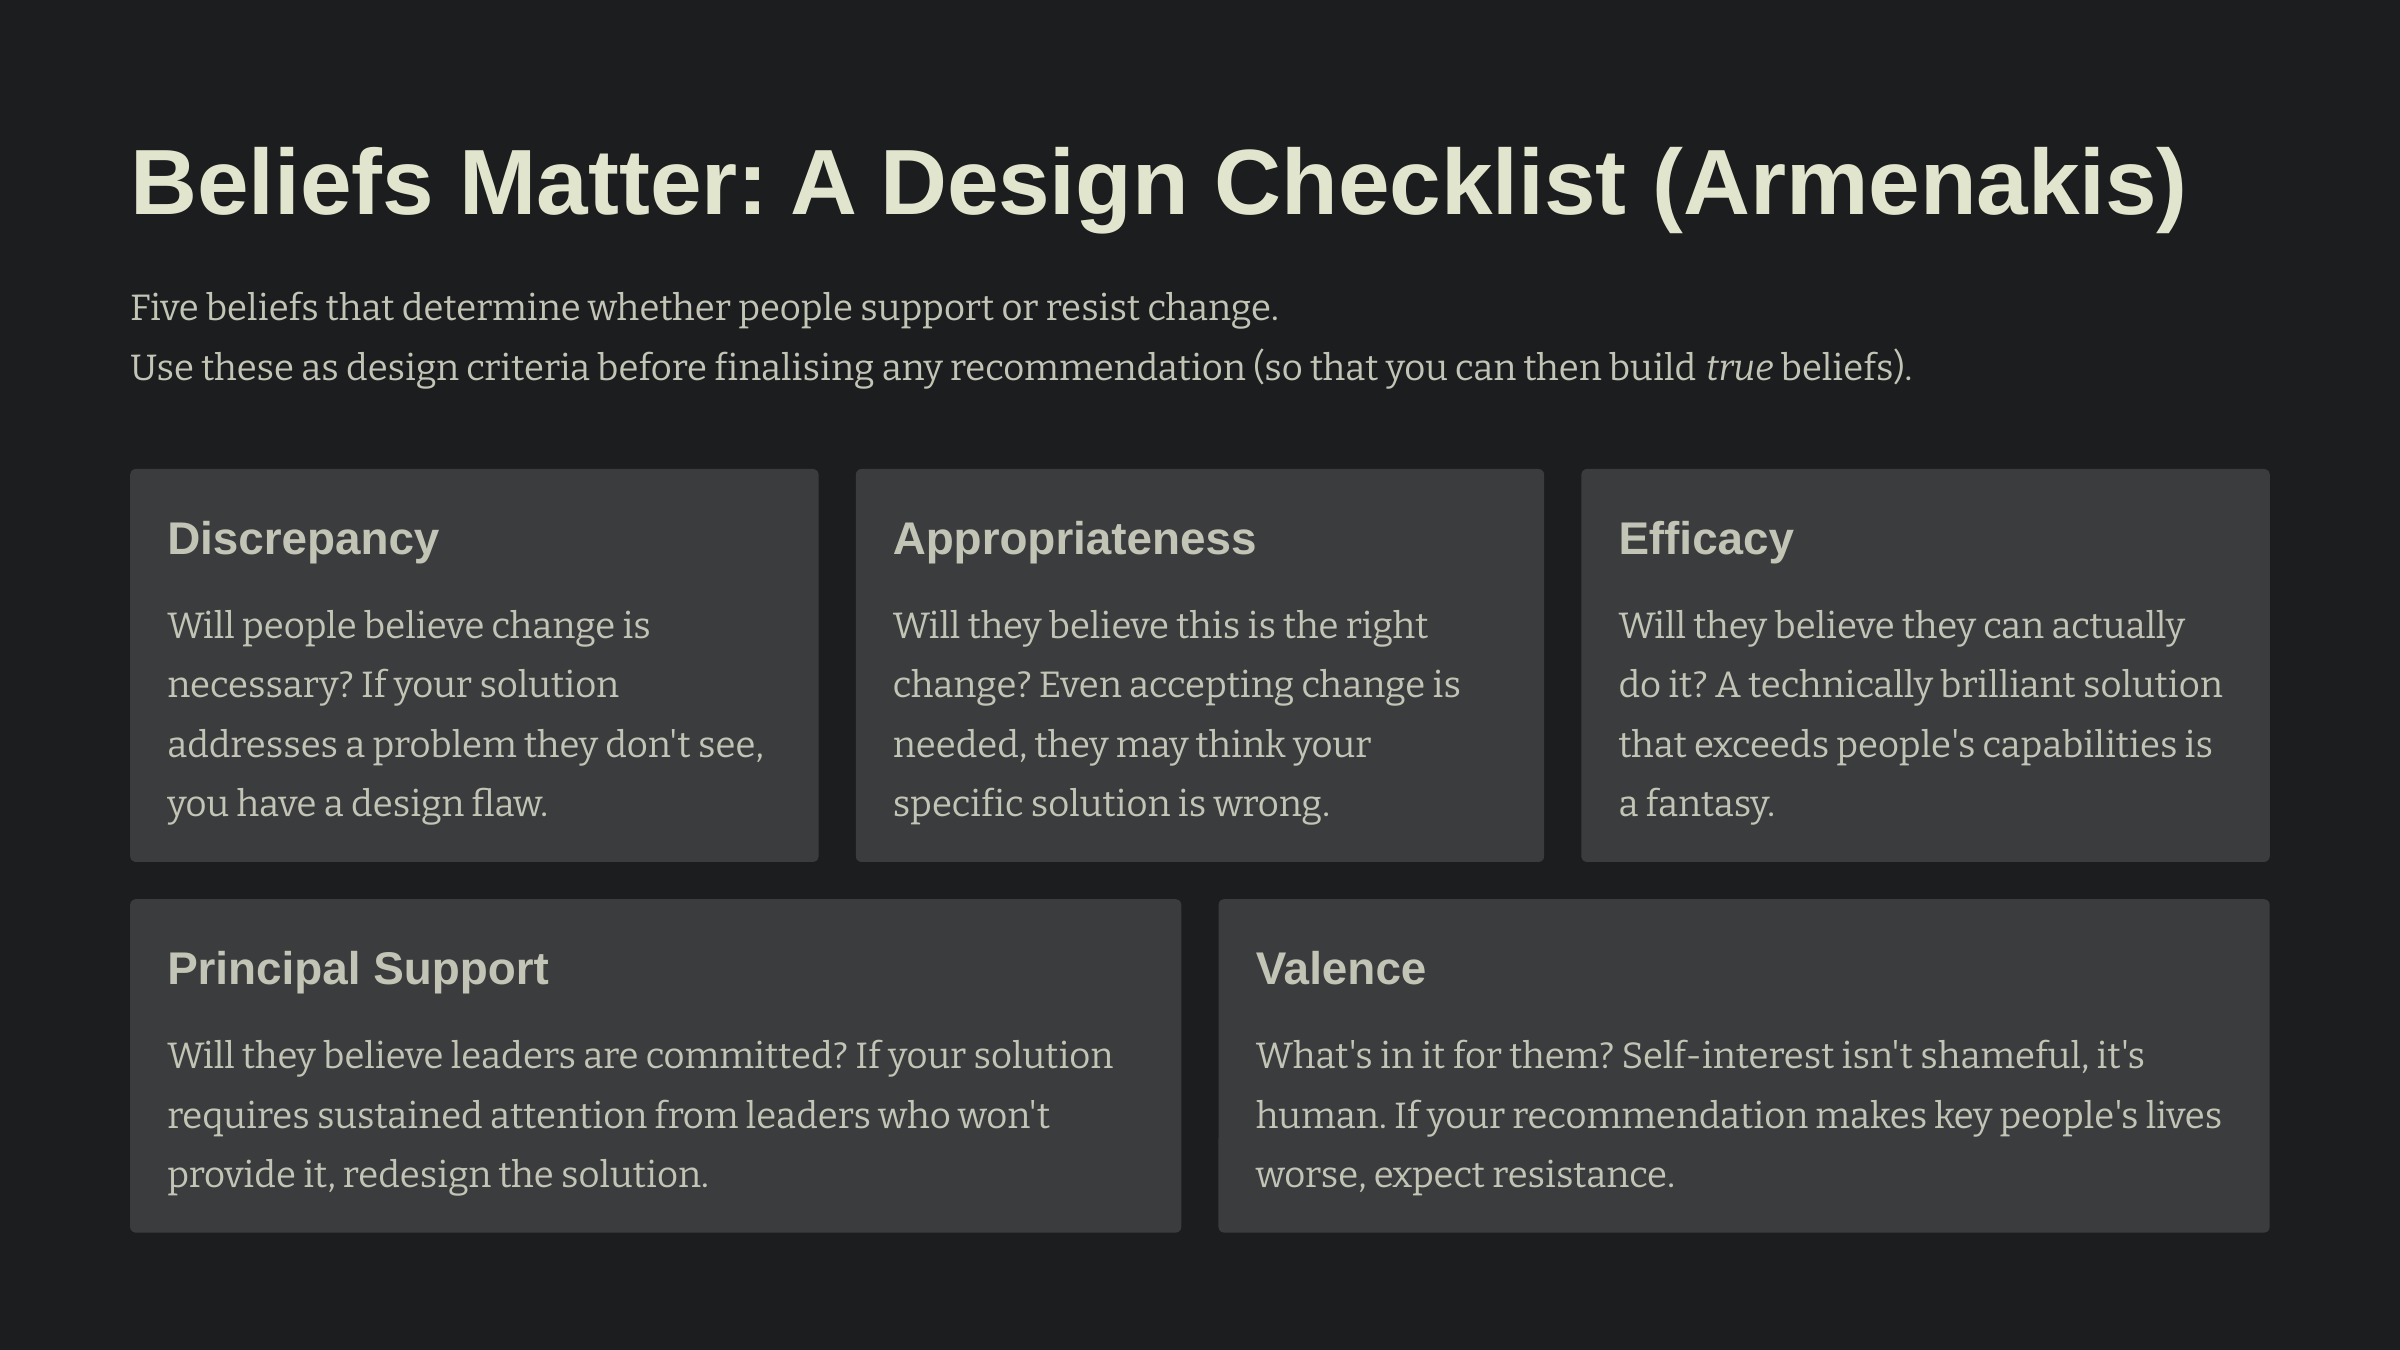

Beliefs Matter: A Design Checklist (Armenakis)
Five beliefs that determine whether people support or resist change.
Use these as design criteria before finalising any recommendation (so that you can then build true beliefs).

Discrepancy
Appropriateness
Efficacy
Will people believe change is necessary? If your solution addresses a problem they don't see, you have a design flaw.
Will they believe this is the right change? Even accepting change is needed, they may think your specific solution is wrong.
Will they believe they can actually do it? A technically brilliant solution that exceeds people's capabilities is a fantasy.

Principal Support
Valence
Will they believe leaders are committed? If your solution requires sustained attention from leaders who won't provide it, redesign the solution.
What's in it for them? Self-interest isn't shameful, it's human. If your recommendation makes key people's lives worse, expect resistance.